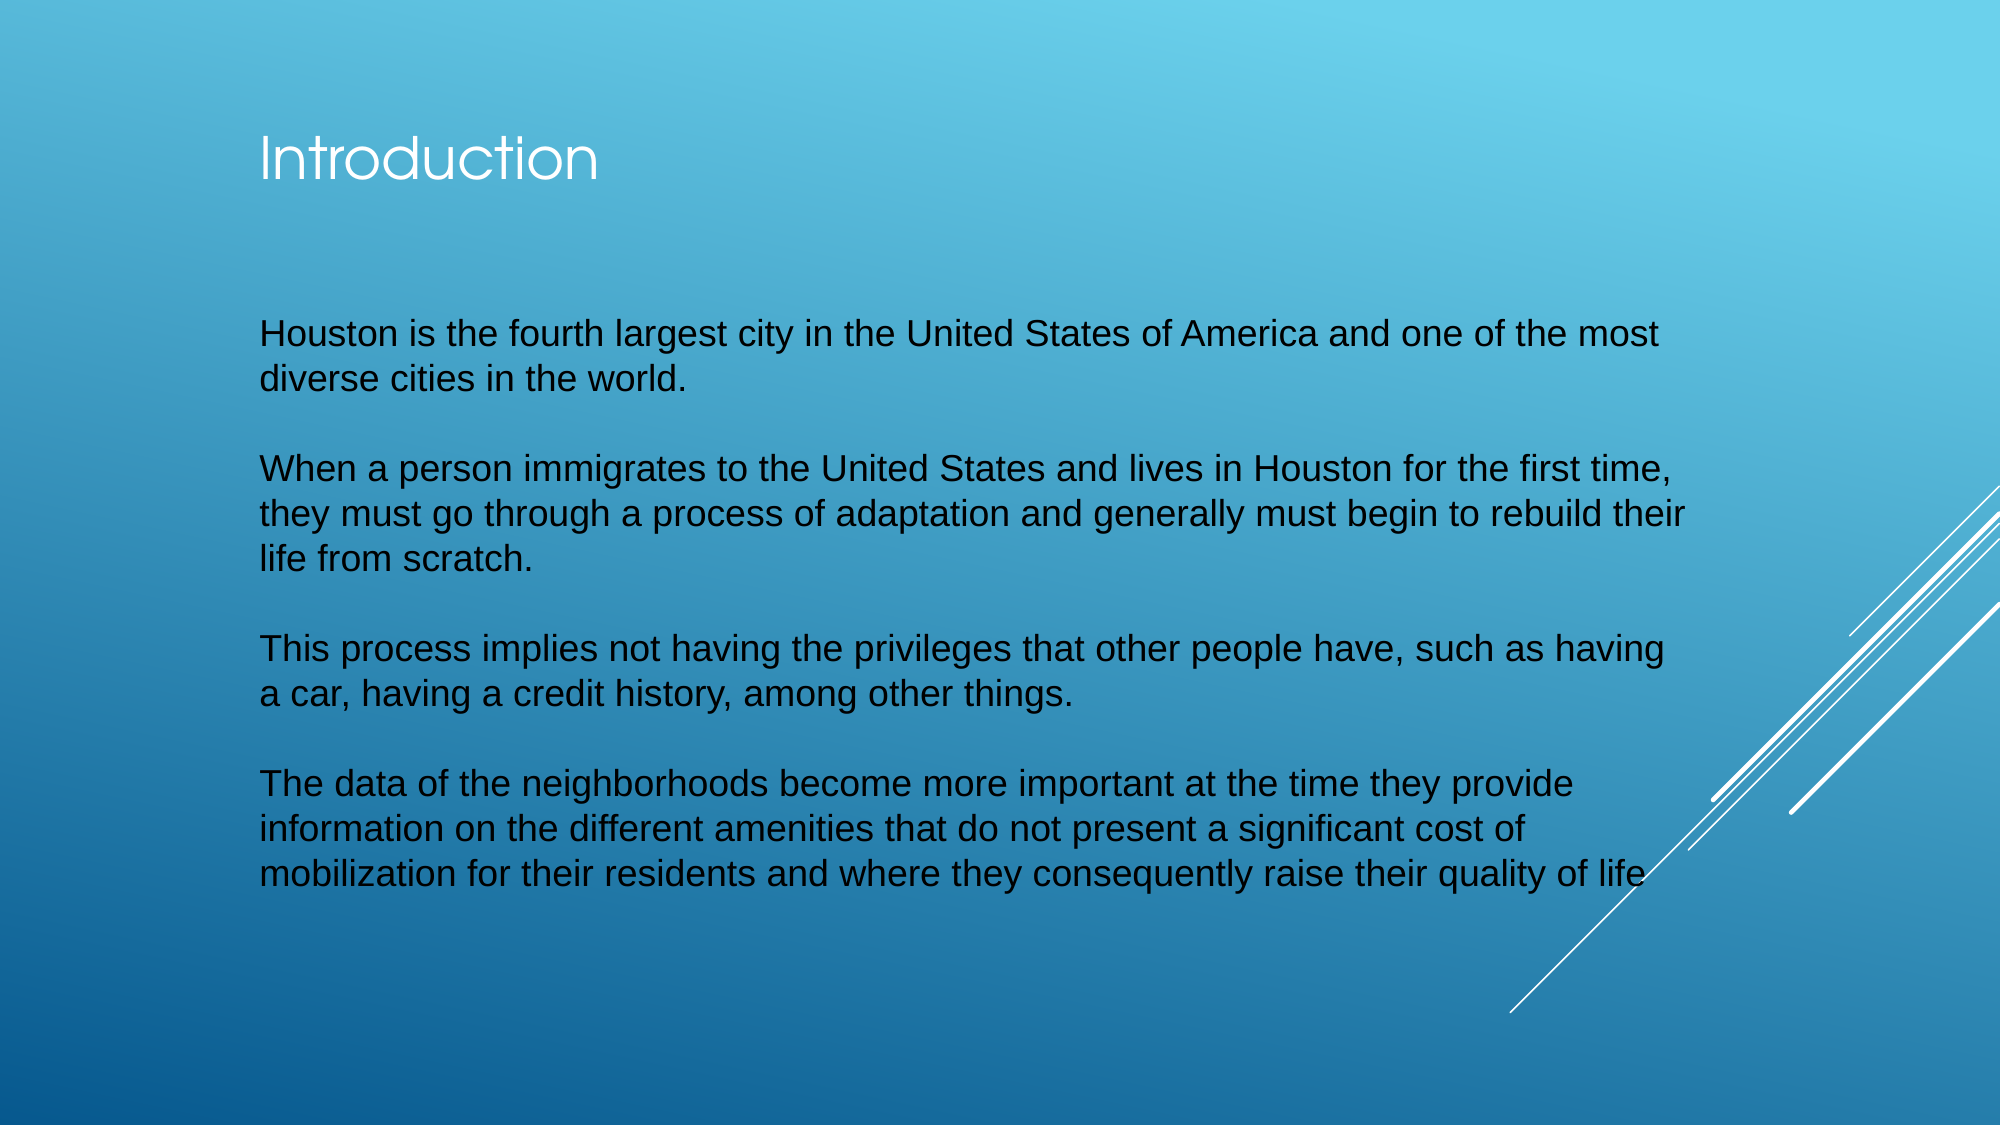

Introduction

Houston is the fourth largest city in the United States of America and one of the most diverse cities in the world.

When a person immigrates to the United States and lives in Houston for the first time, they must go through a process of adaptation and generally must begin to rebuild their life from scratch.

This process implies not having the privileges that other people have, such as having a car, having a credit history, among other things.

The data of the neighborhoods become more important at the time they provide information on the different amenities that do not present a significant cost of mobilization for their residents and where they consequently raise their quality of life